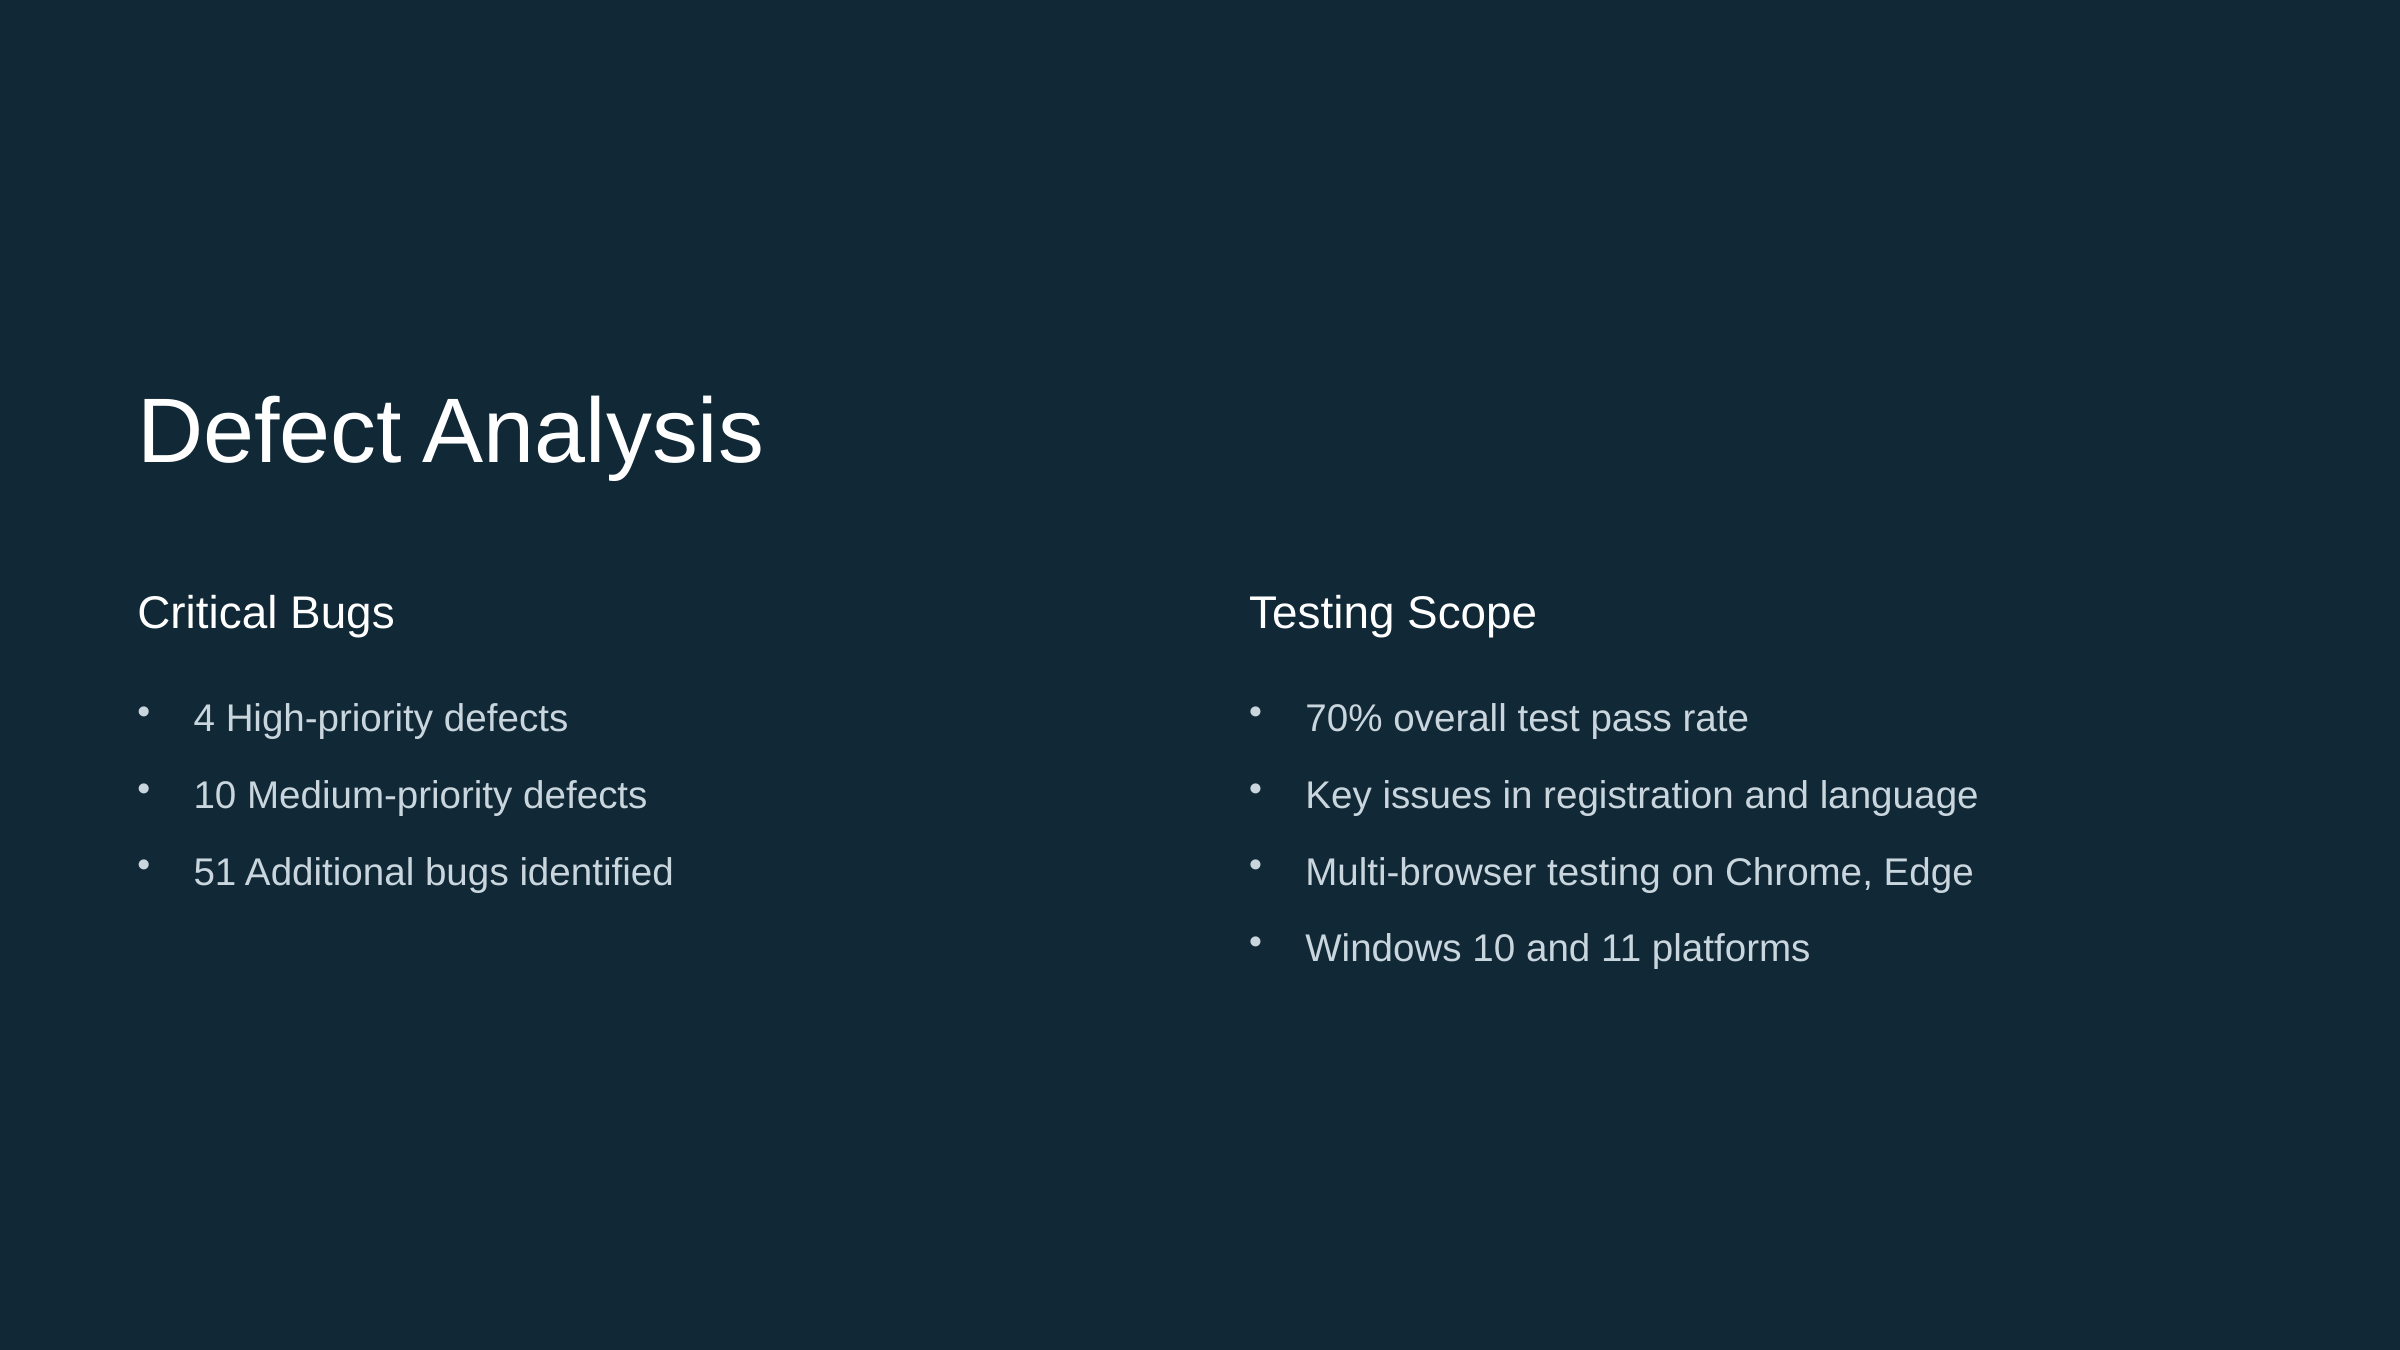

Defect Analysis
Critical Bugs
Testing Scope
4 High-priority defects
70% overall test pass rate
10 Medium-priority defects
Key issues in registration and language
51 Additional bugs identified
Multi-browser testing on Chrome, Edge
Windows 10 and 11 platforms